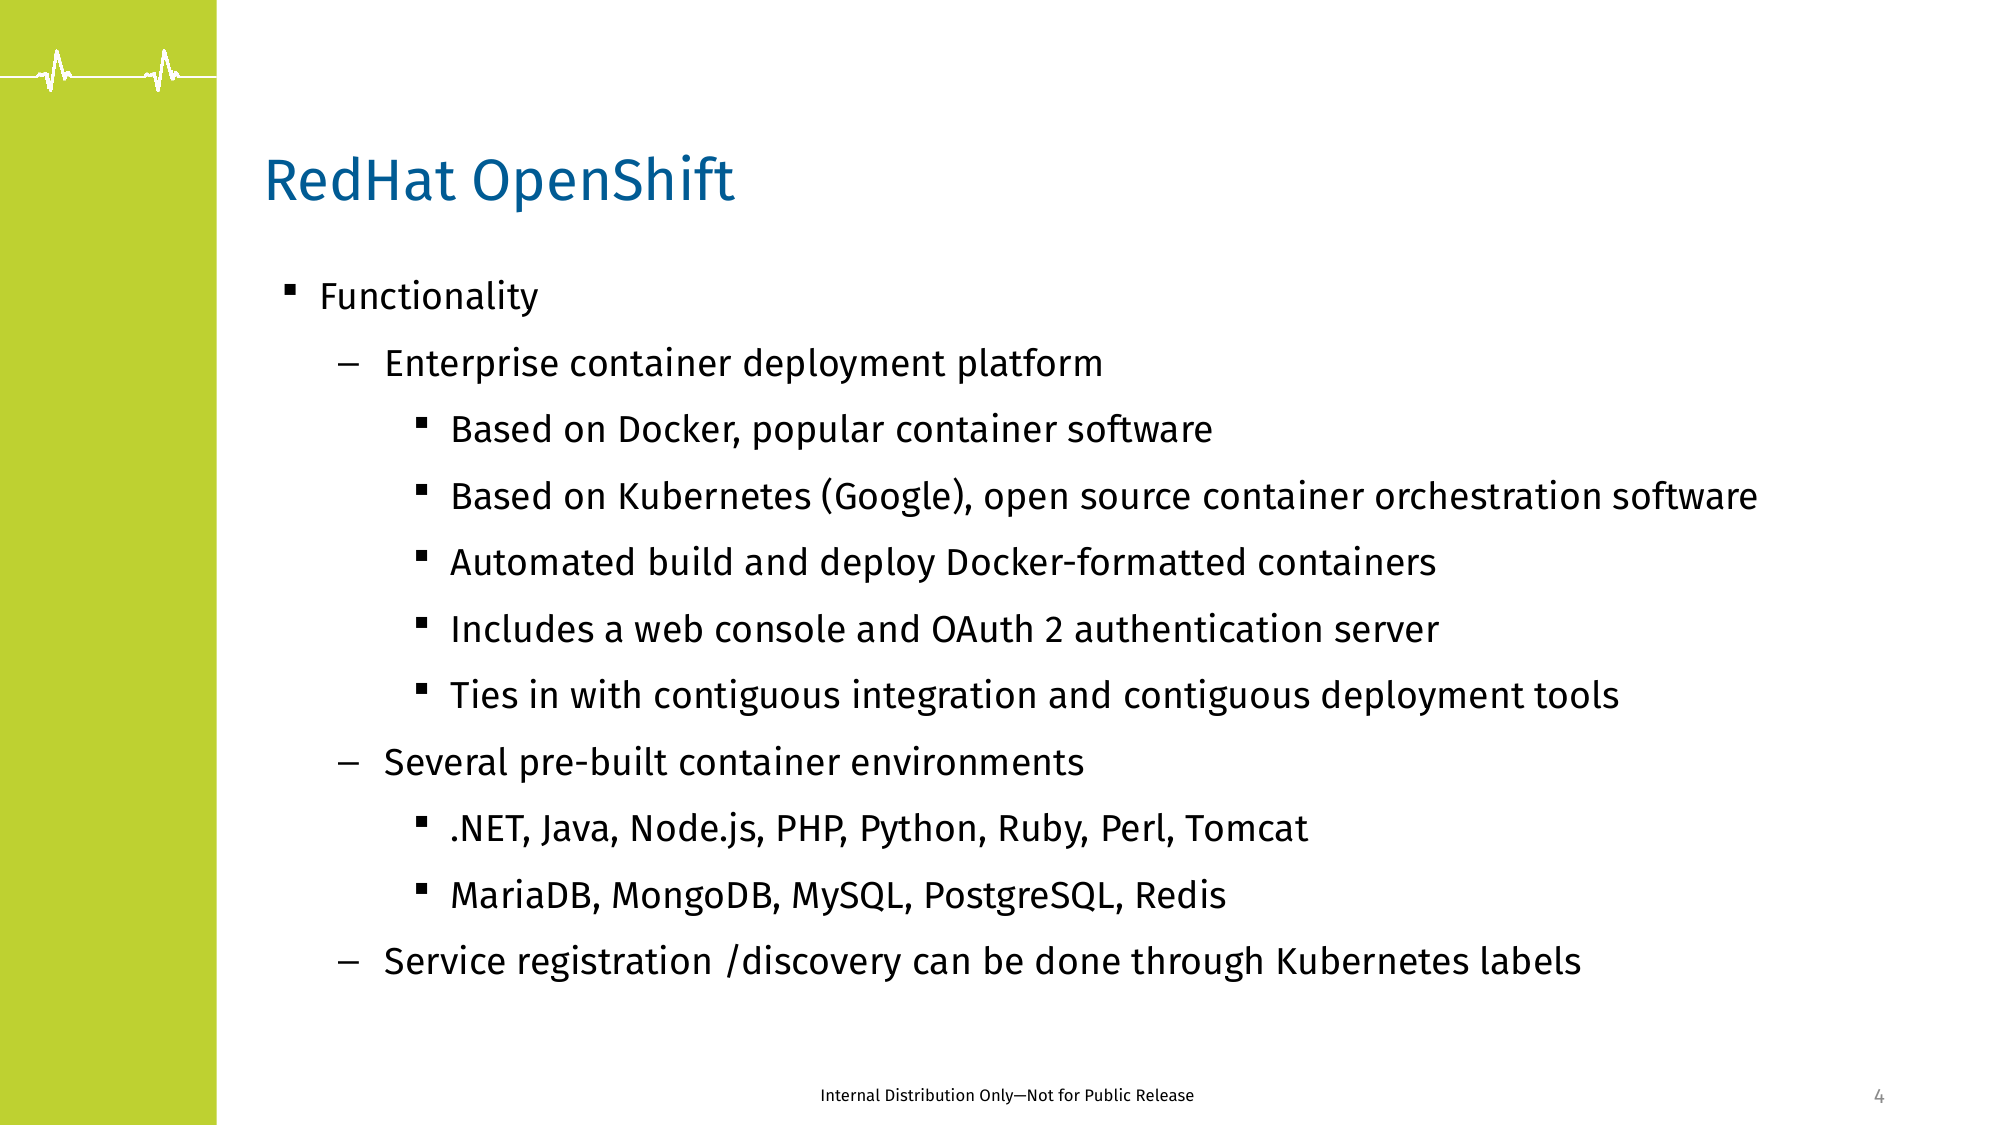

# RedHat OpenShift
Functionality
Enterprise container deployment platform
Based on Docker, popular container software
Based on Kubernetes (Google), open source container orchestration software
Automated build and deploy Docker-formatted containers
Includes a web console and OAuth 2 authentication server
Ties in with contiguous integration and contiguous deployment tools
Several pre-built container environments
.NET, Java, Node.js, PHP, Python, Ruby, Perl, Tomcat
MariaDB, MongoDB, MySQL, PostgreSQL, Redis
Service registration /discovery can be done through Kubernetes labels
4